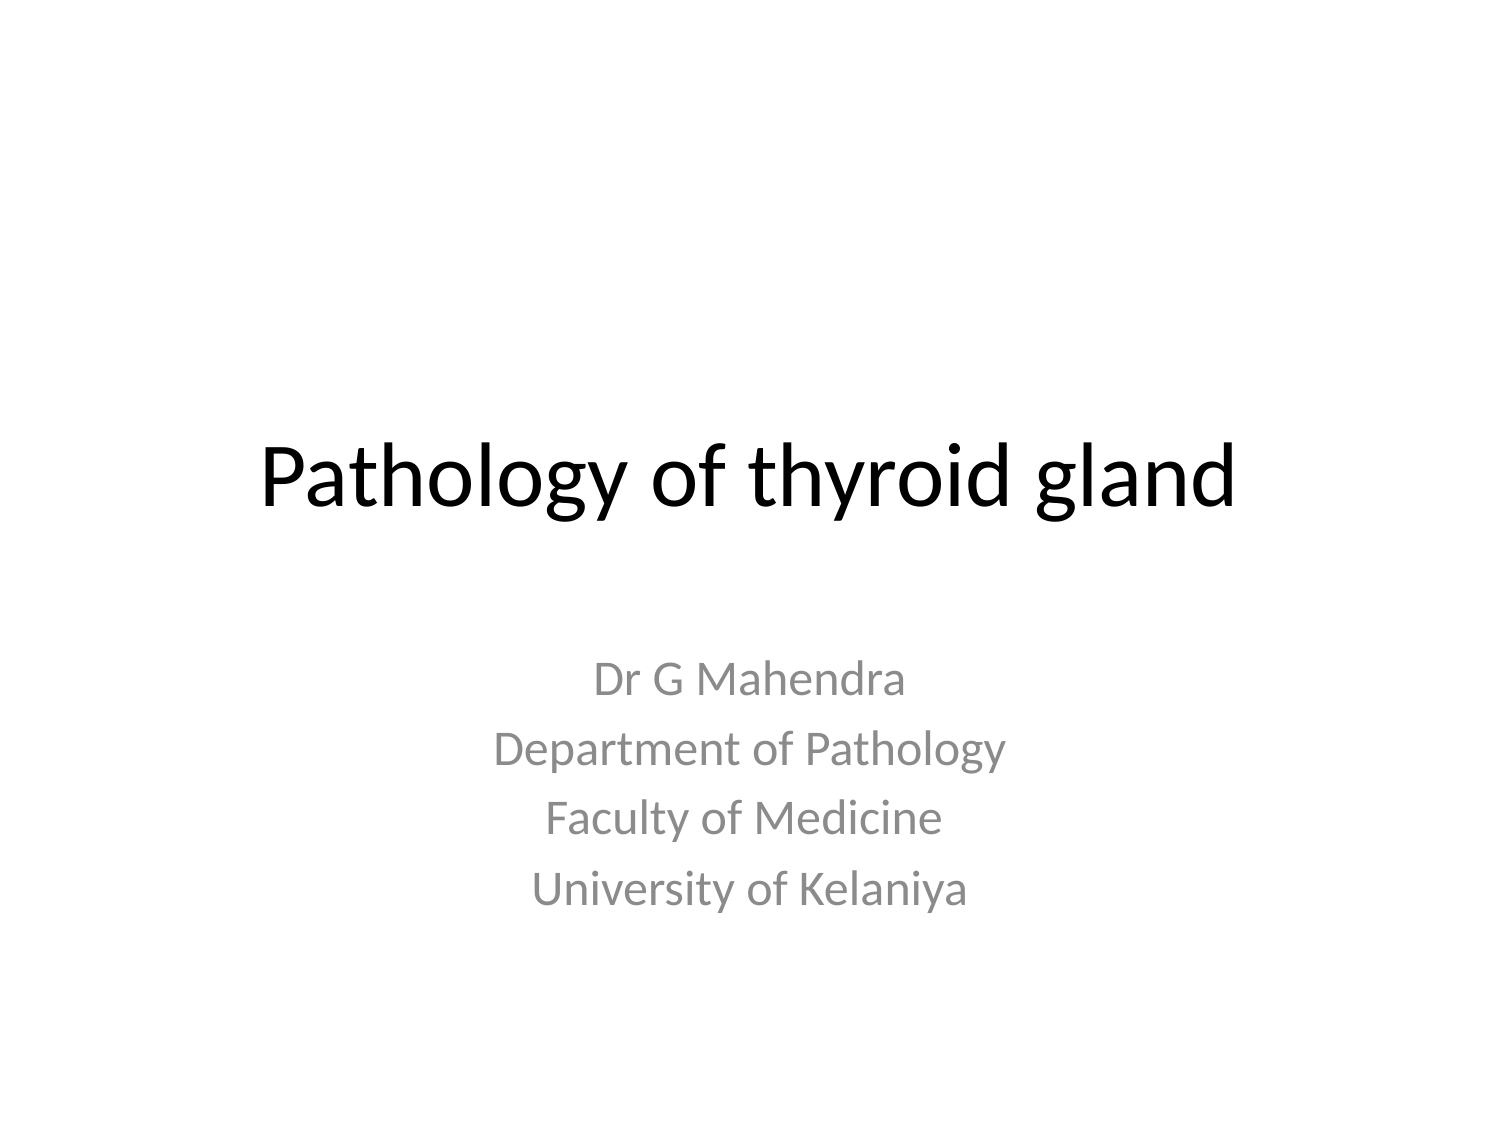

# Pathology of thyroid gland
Dr G Mahendra
Department of Pathology
Faculty of Medicine
University of Kelaniya